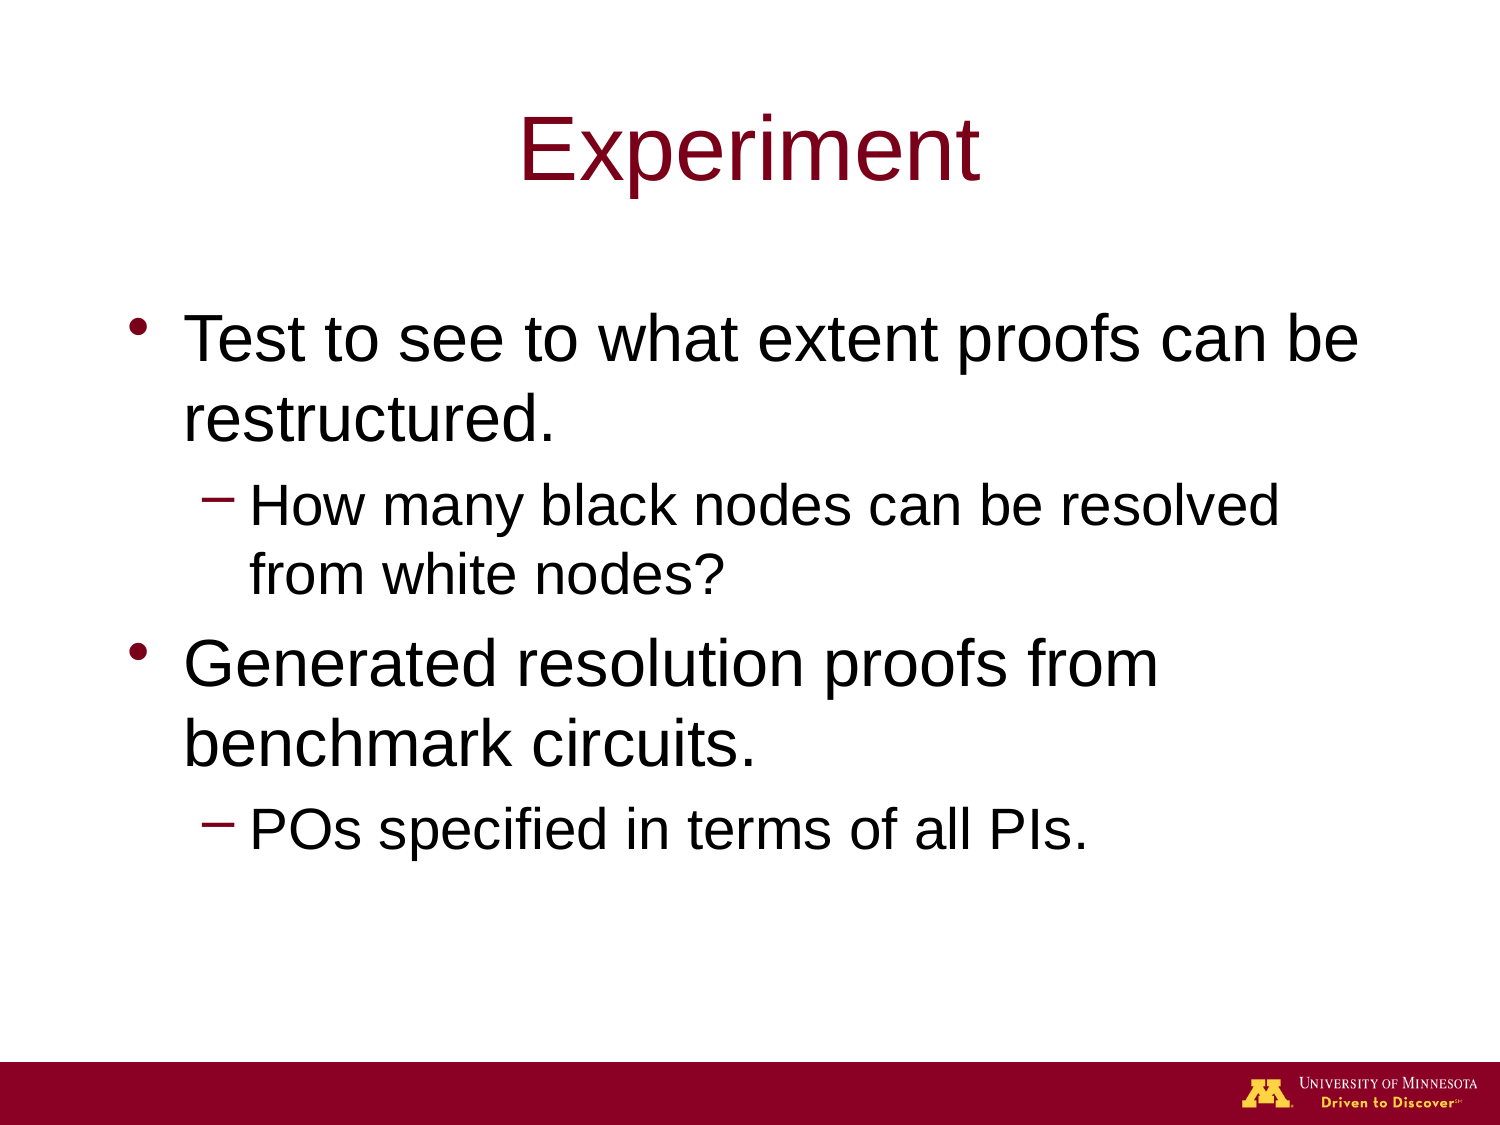

# Experiment
Test to see to what extent proofs can be restructured.
How many black nodes can be resolved from white nodes?
Generated resolution proofs from benchmark circuits.
POs specified in terms of all PIs.